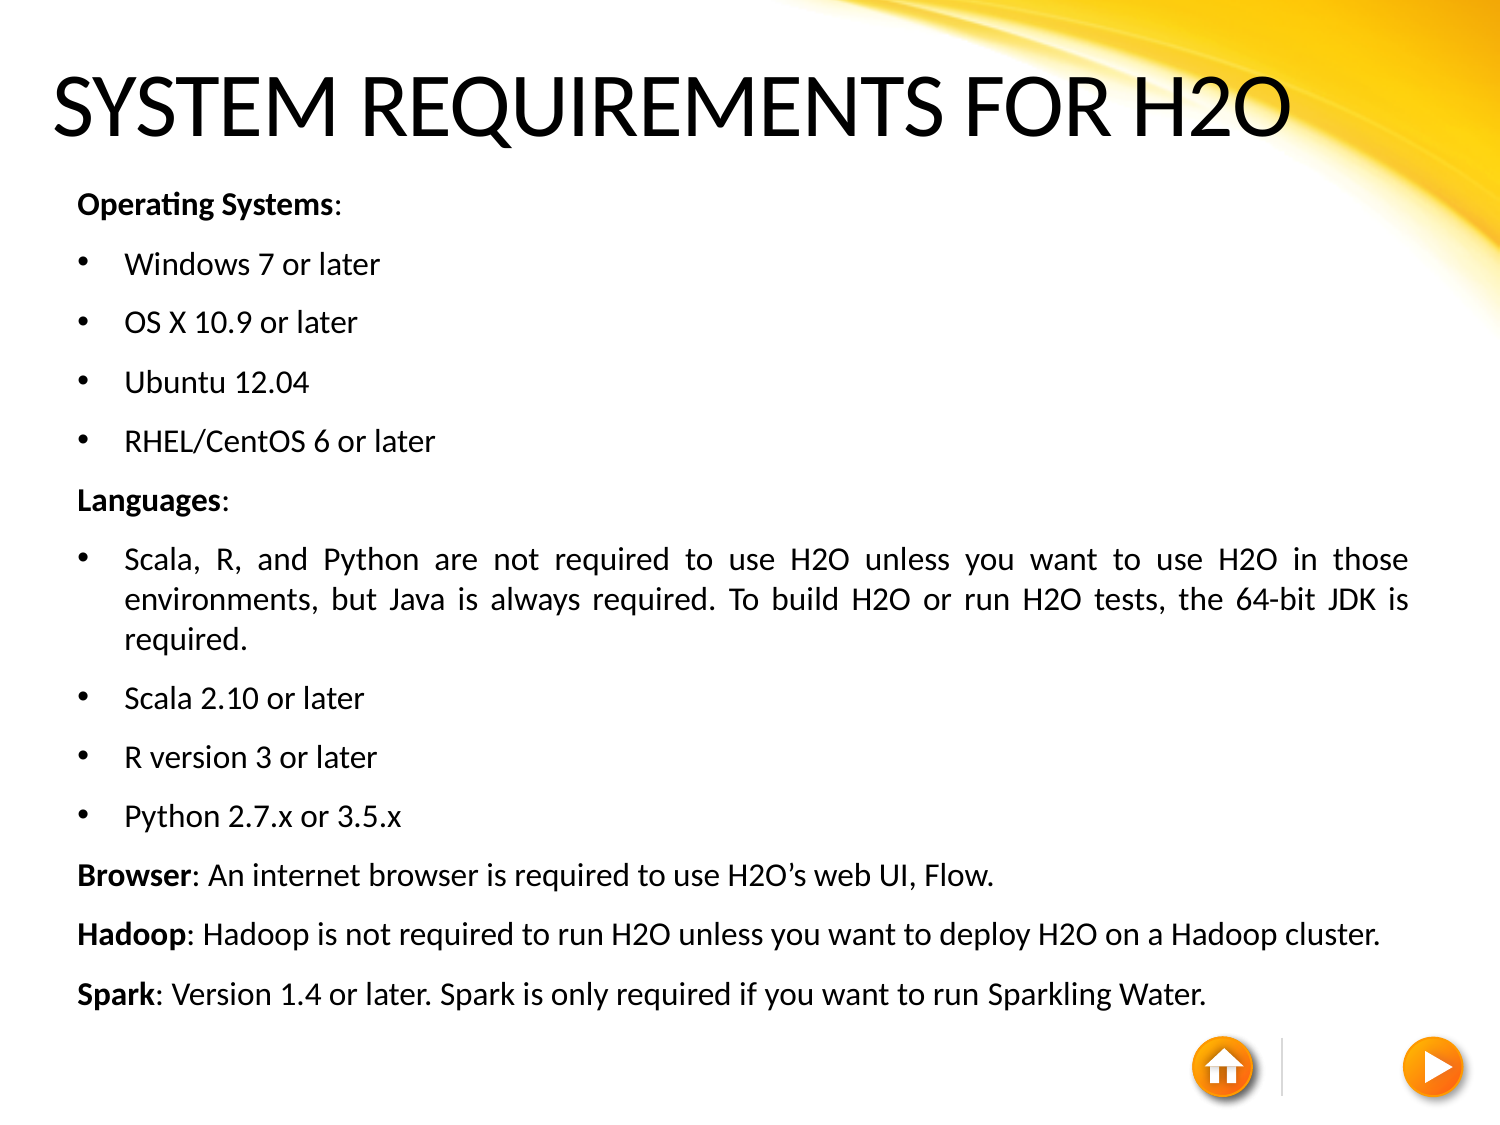

# System Requirements for H2o
Operating Systems:
Windows 7 or later
OS X 10.9 or later
Ubuntu 12.04
RHEL/CentOS 6 or later
Languages:
Scala, R, and Python are not required to use H2O unless you want to use H2O in those environments, but Java is always required. To build H2O or run H2O tests, the 64-bit JDK is required.
Scala 2.10 or later
R version 3 or later
Python 2.7.x or 3.5.x
Browser: An internet browser is required to use H2O’s web UI, Flow.
Hadoop: Hadoop is not required to run H2O unless you want to deploy H2O on a Hadoop cluster.
Spark: Version 1.4 or later. Spark is only required if you want to run Sparkling Water.